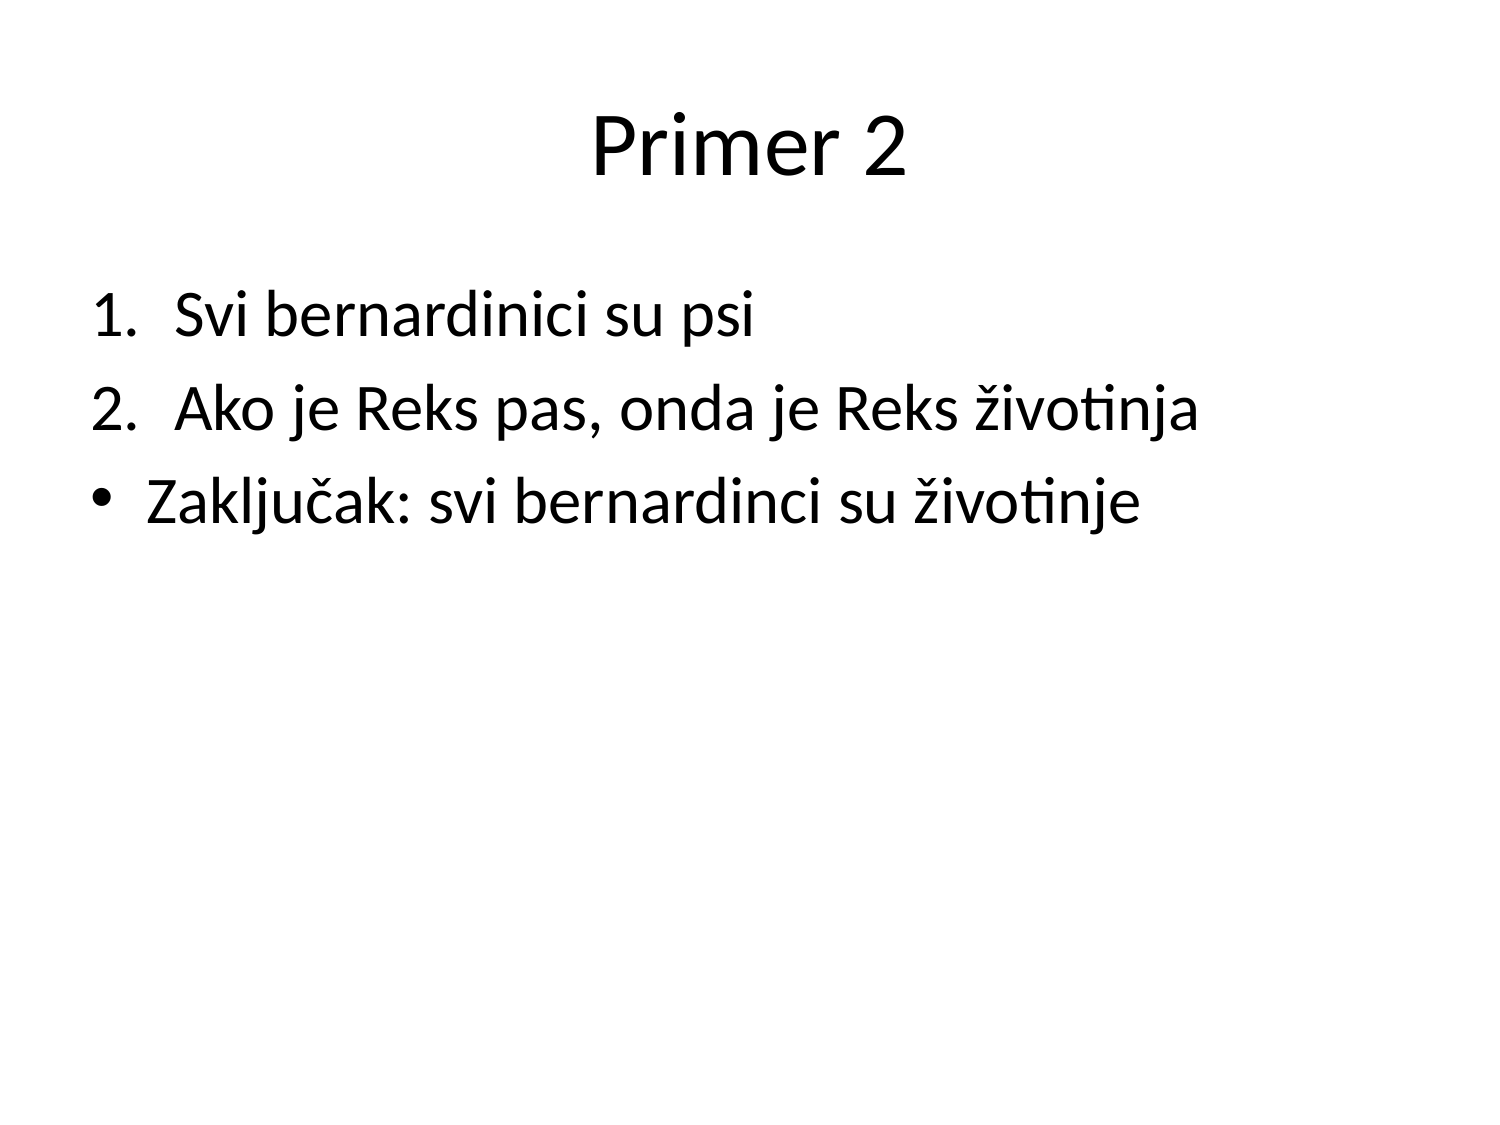

# Primer 2
Svi bernardinici su psi
Ako je Reks pas, onda je Reks životinja
Zaključak: svi bernardinci su životinje